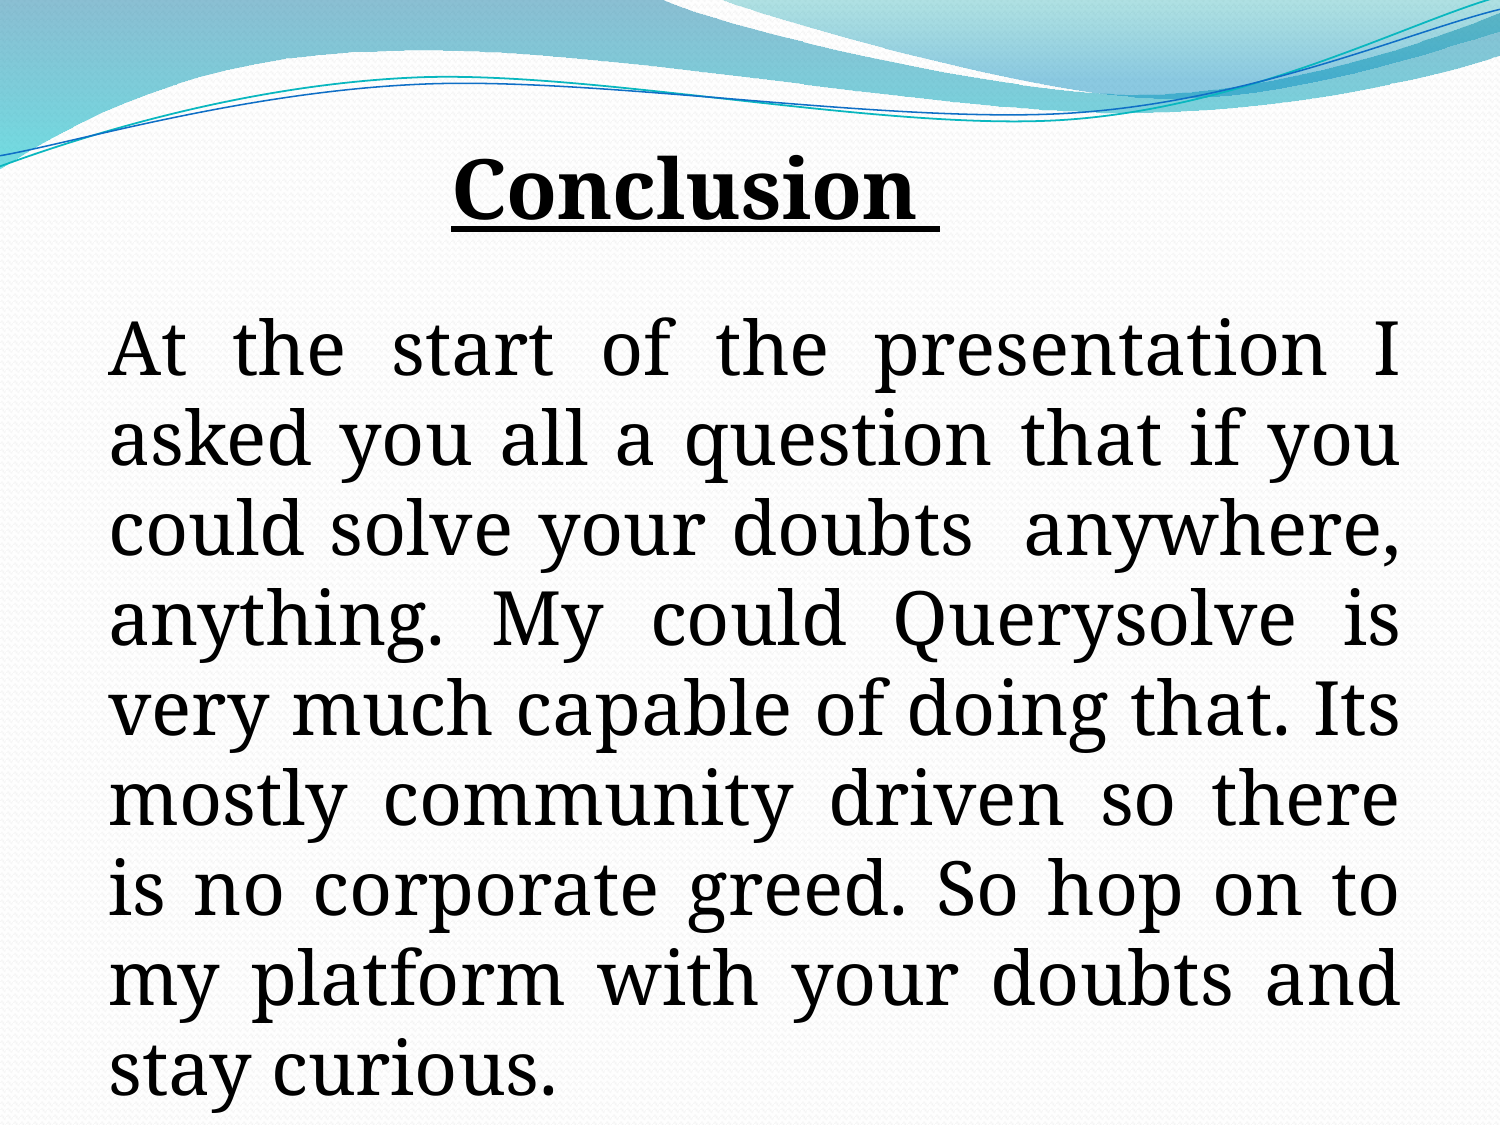

Conclusion
At the start of the presentation I asked you all a question that if you could solve your doubts  anywhere, anything. My could Querysolve is very much capable of doing that. Its mostly community driven so there is no corporate greed. So hop on to my platform with your doubts and stay curious.